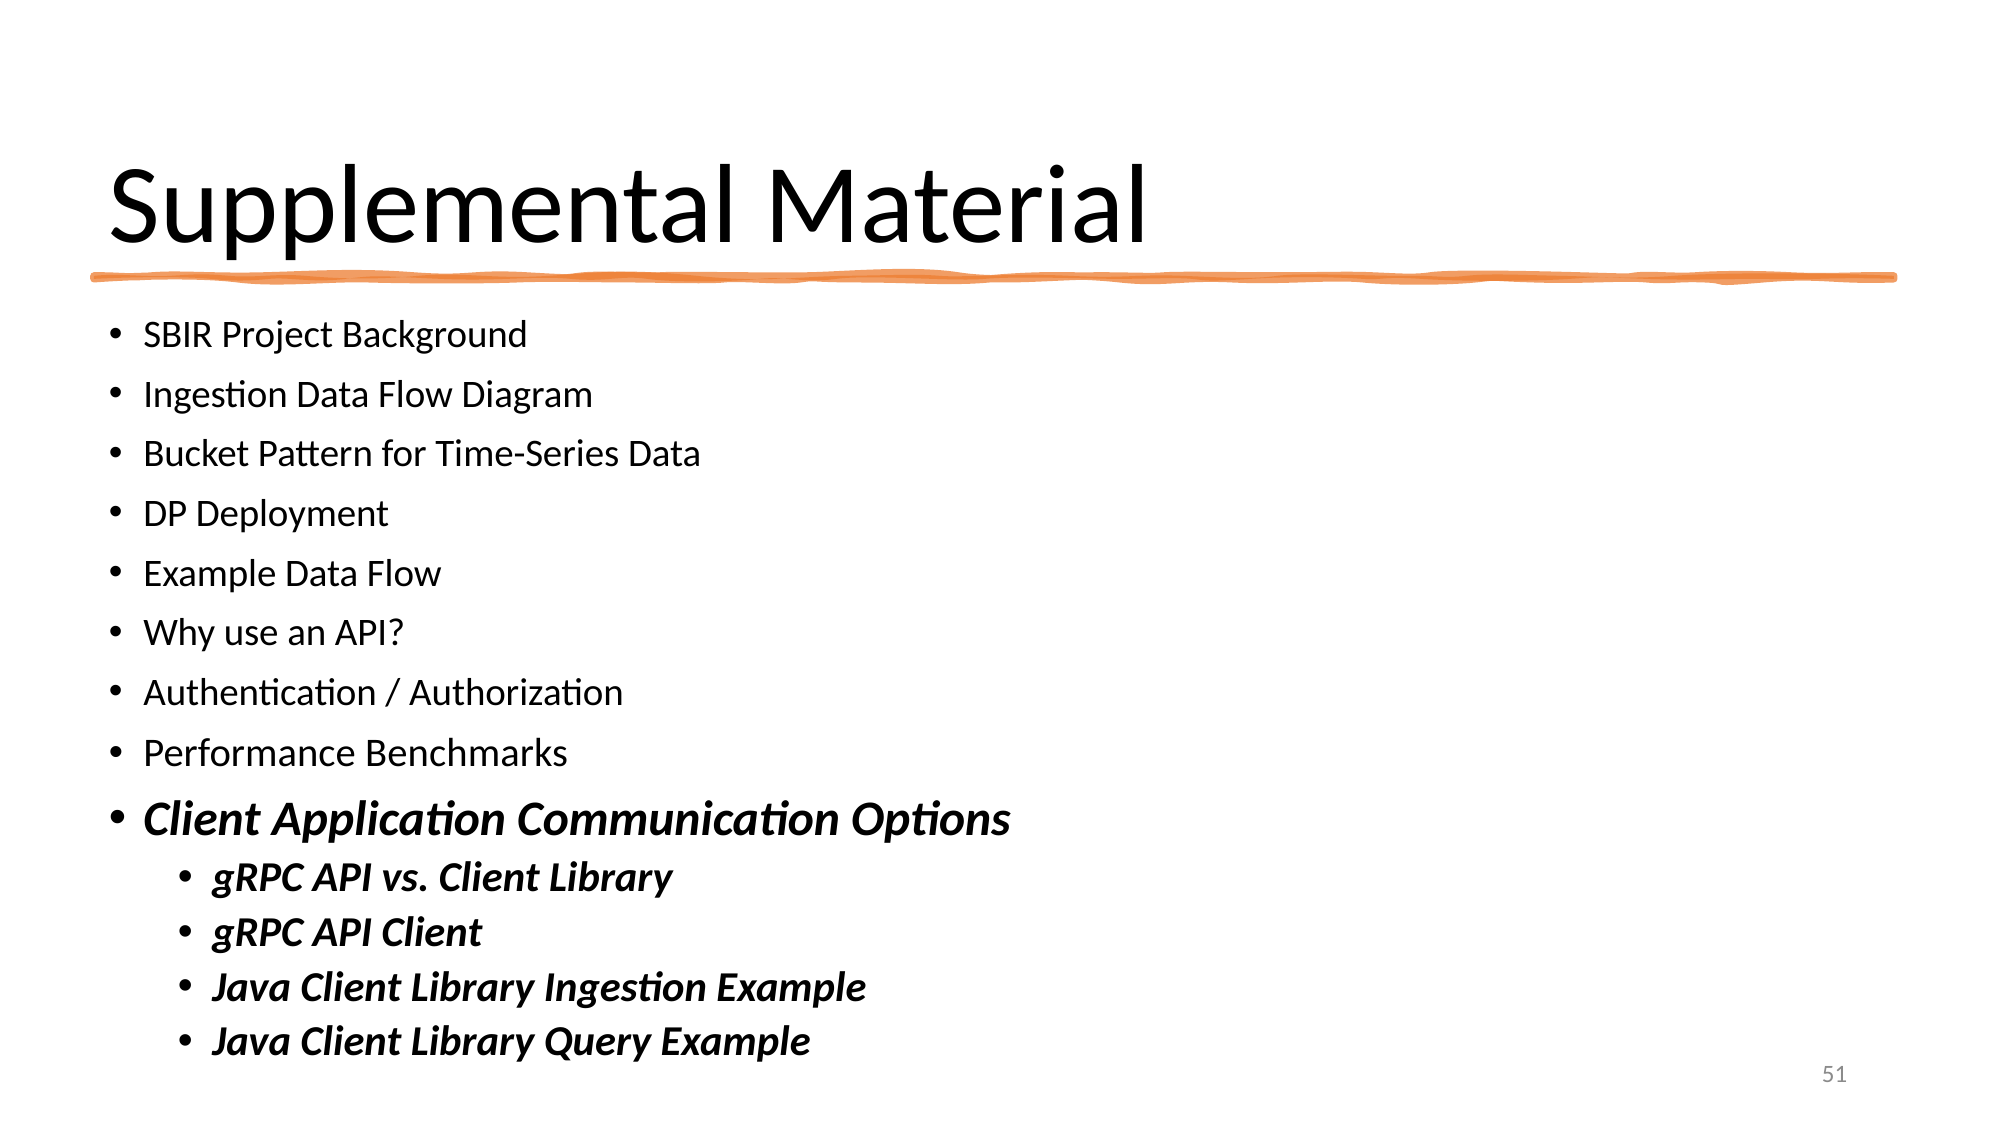

# Supplemental Material

SBIR Project Background
Ingestion Data Flow Diagram
Bucket Pattern for Time-Series Data
DP Deployment
Example Data Flow
Why use an API?
Authentication / Authorization
Performance Benchmarks
Client Application Communication Options
gRPC API vs. Client Library
gRPC API Client
Java Client Library Ingestion Example
Java Client Library Query Example
51